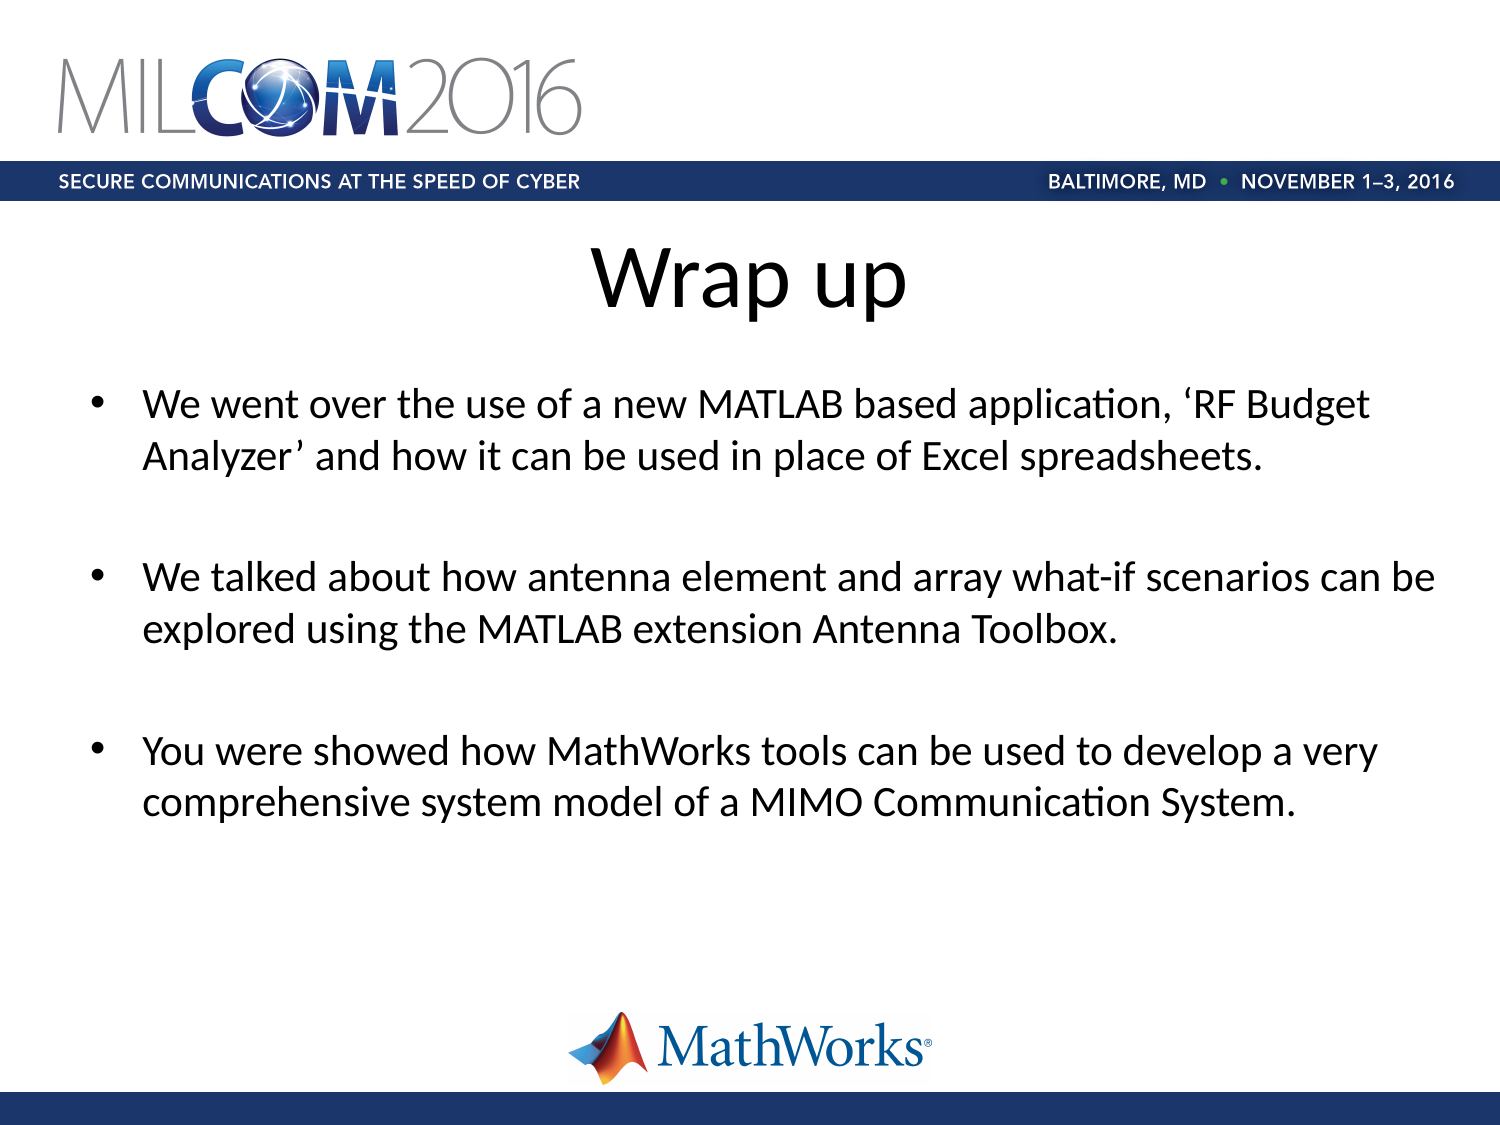

# Wrap up
We went over the use of a new MATLAB based application, ‘RF Budget Analyzer’ and how it can be used in place of Excel spreadsheets.

We talked about how antenna element and array what-if scenarios can be explored using the MATLAB extension Antenna Toolbox.

You were showed how MathWorks tools can be used to develop a very comprehensive system model of a MIMO Communication System.